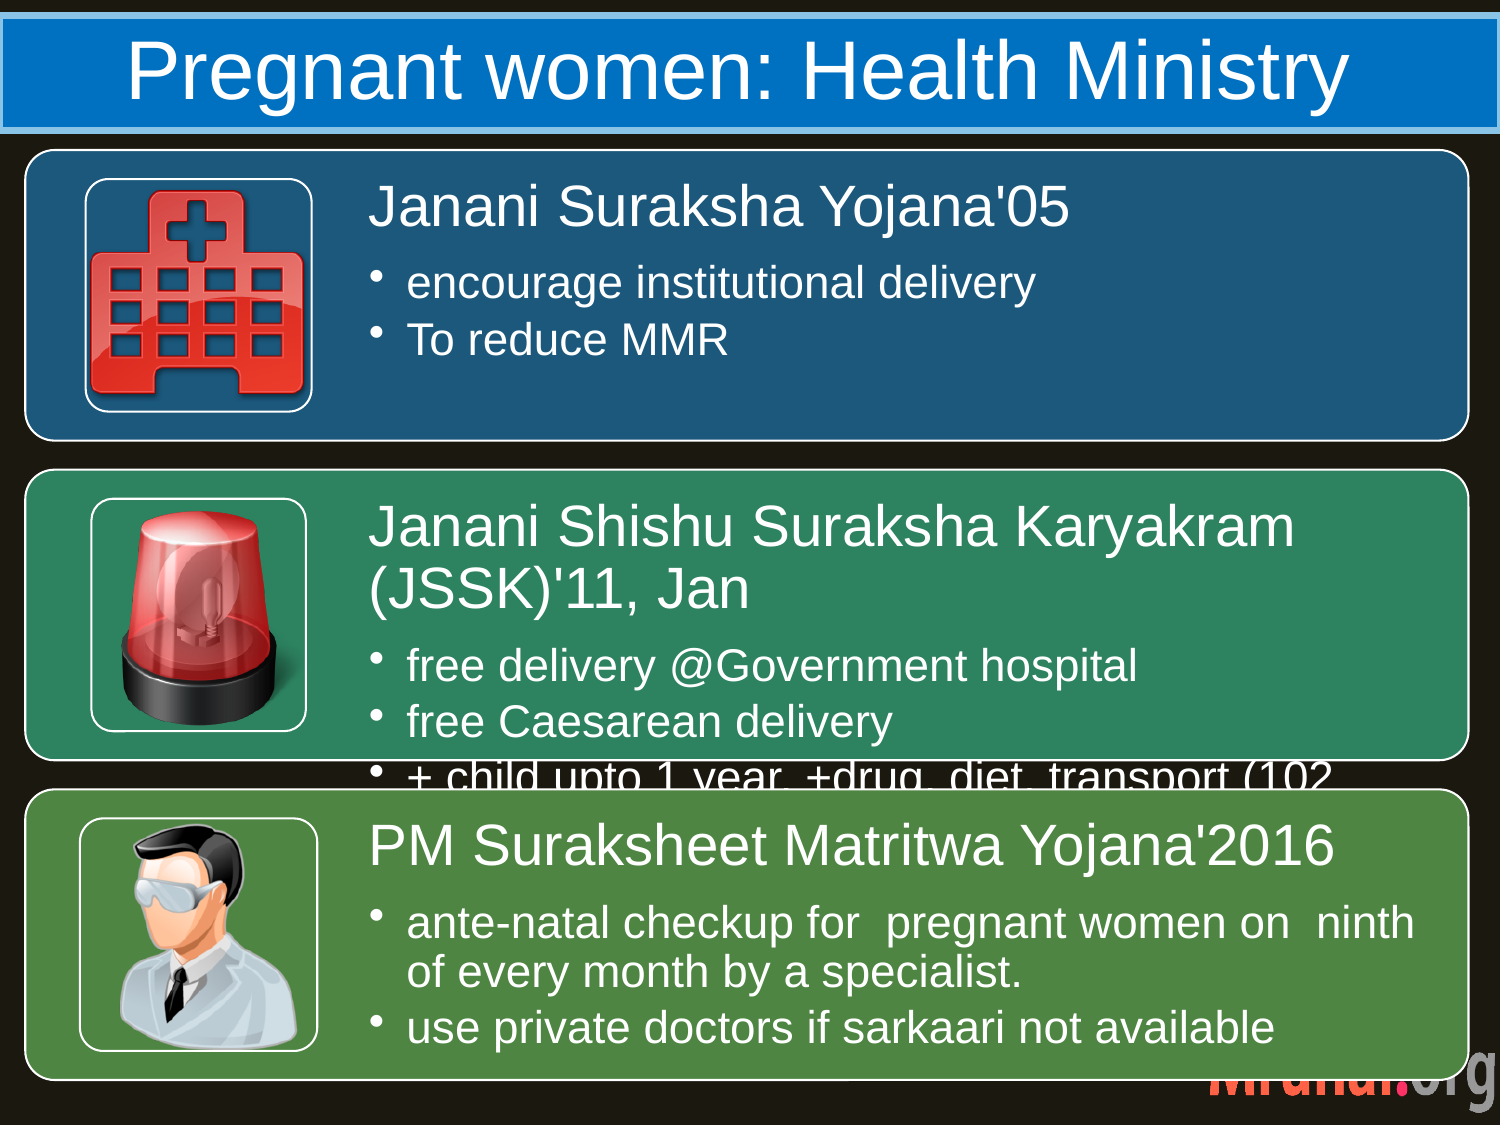

# Pregnant women: Health Ministry
Janani Suraksha Yojana'05
encourage institutional delivery
To reduce MMR
Janani Shishu Suraksha Karyakram (JSSK)'11, Jan
free delivery @Government hospital
free Caesarean delivery
+ child upto 1 year. +drug, diet, transport (102 ambulance)
PM Suraksheet Matritwa Yojana'2016
ante-natal checkup for  pregnant women on  ninth of every month by a specialist.
use private doctors if sarkaari not available